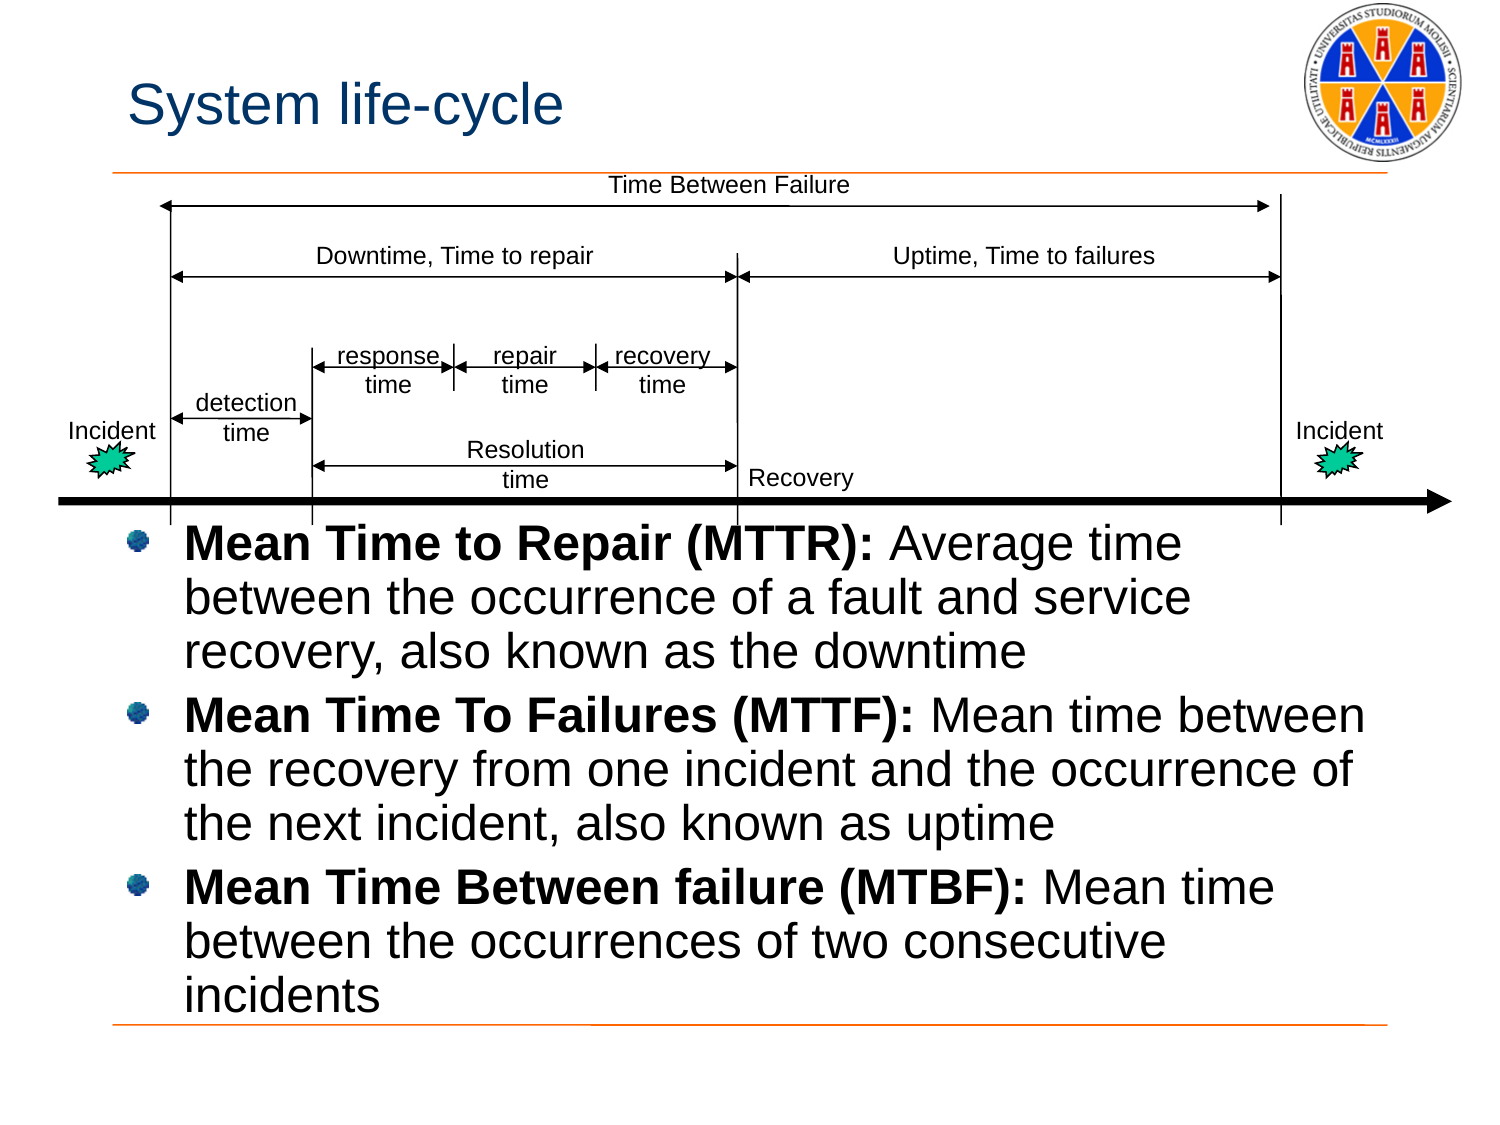

# System life-cycle
Time Between Failure

Uptime, Time to failures

Incident

Downtime, Time to repair

recovery
time

response
time

repair
time

detection
time

Incident

Resolution
time
Recovery

Mean Time to Repair (MTTR): Average time between the occurrence of a fault and service recovery, also known as the downtime
Mean Time To Failures (MTTF): Mean time between the recovery from one incident and the occurrence of the next incident, also known as uptime
Mean Time Between failure (MTBF): Mean time between the occurrences of two consecutive incidents